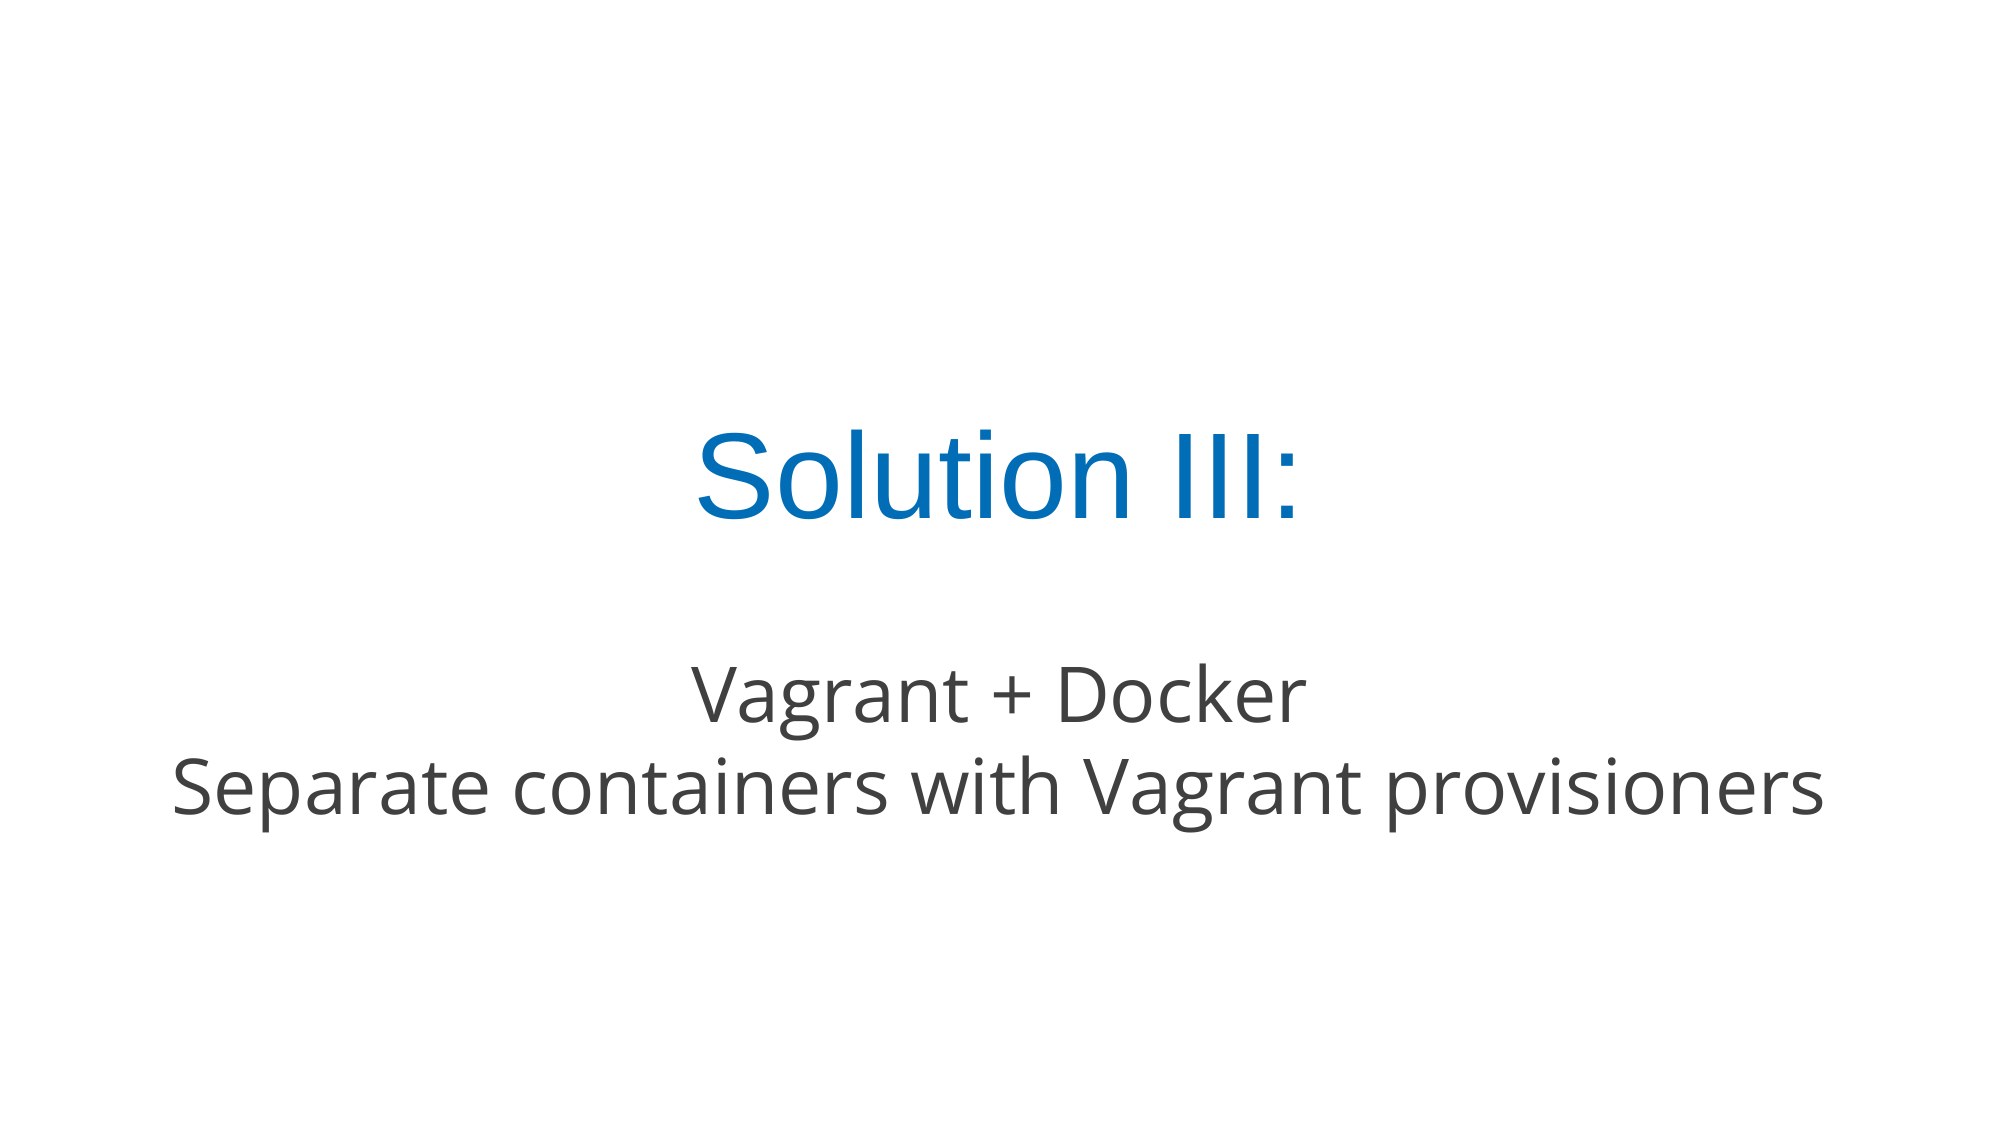

# Solution III:
Vagrant + Docker
Separate containers with Vagrant provisioners